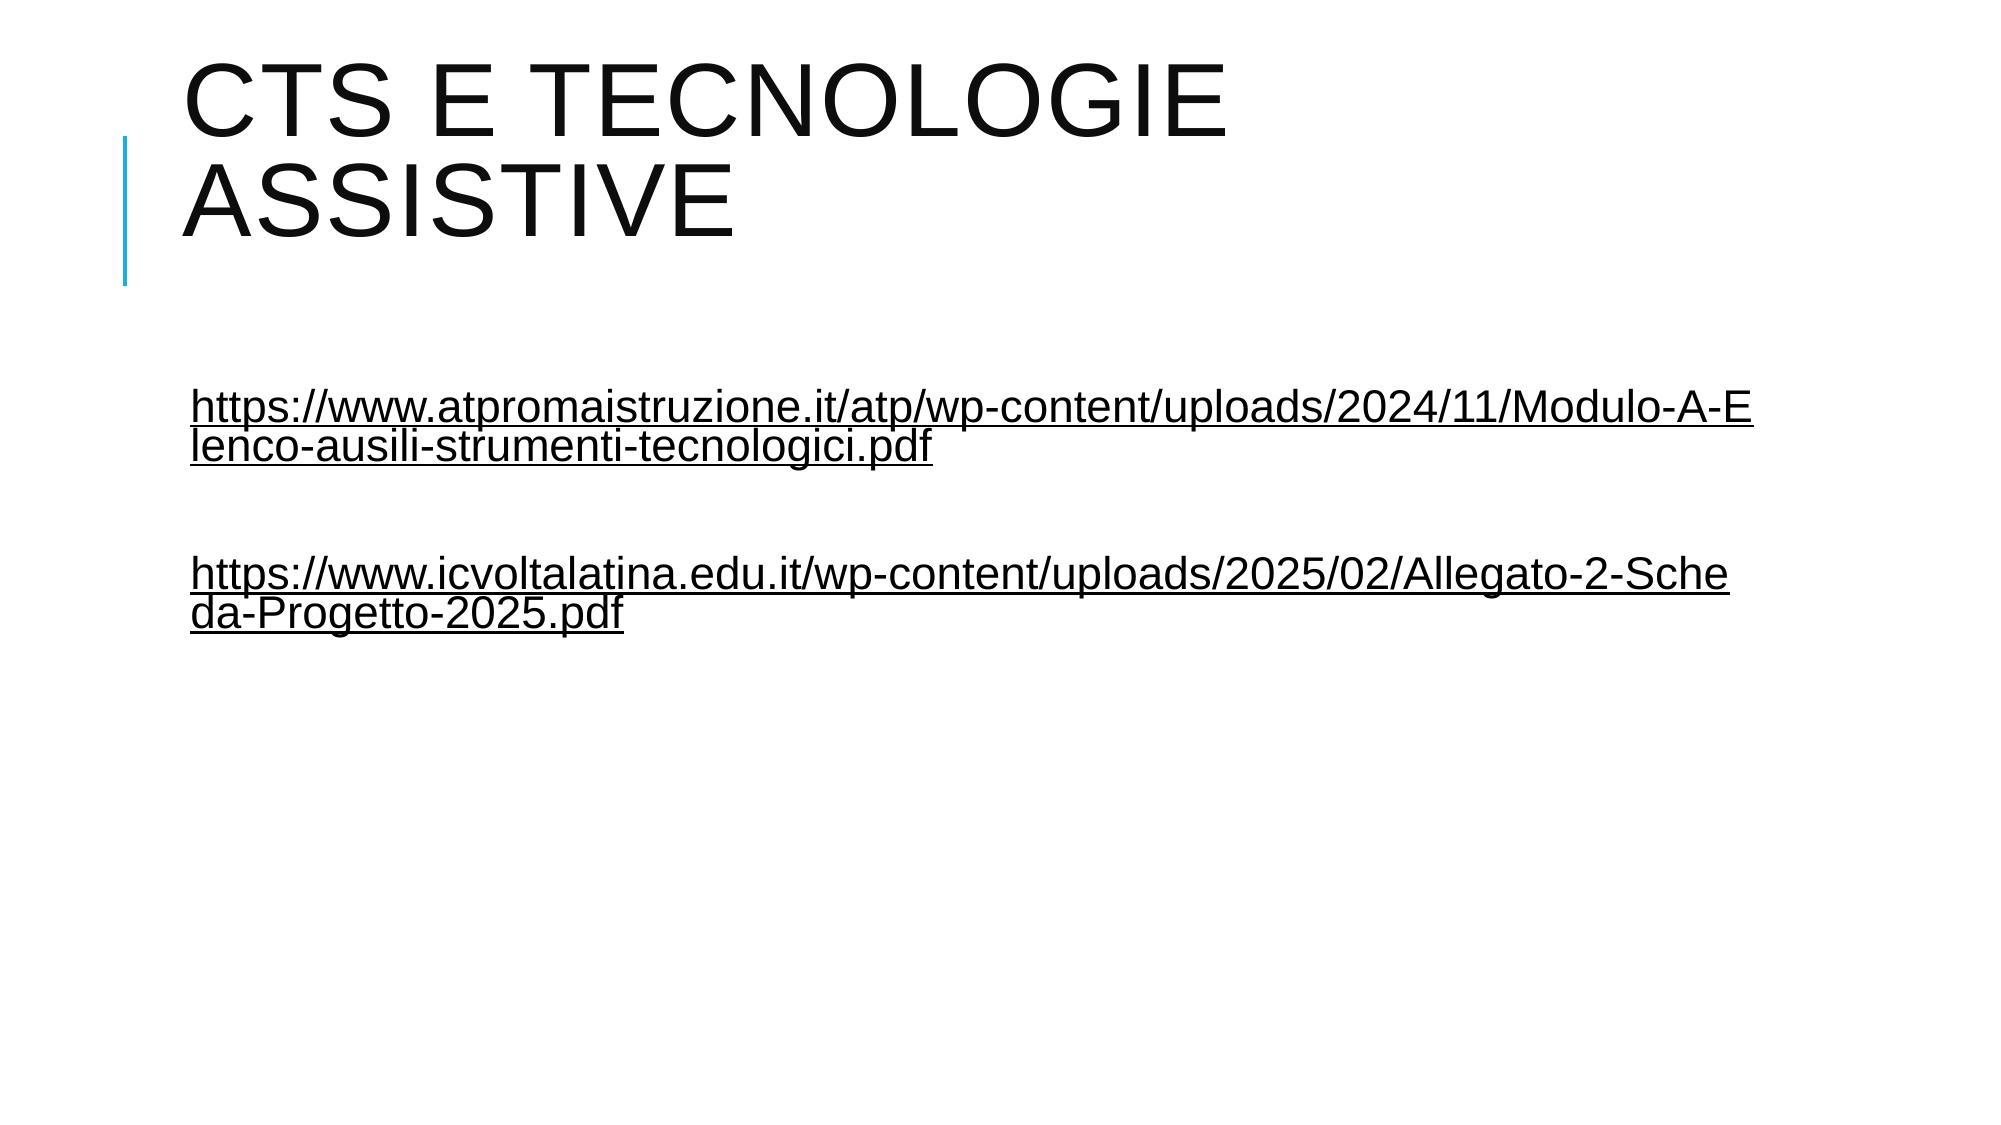

# Cts e tecnologie assistive
https://www.atpromaistruzione.it/atp/wp-content/uploads/2024/11/Modulo-A-Elenco-ausili-strumenti-tecnologici.pdf
https://www.icvoltalatina.edu.it/wp-content/uploads/2025/02/Allegato-2-Scheda-Progetto-2025.pdf